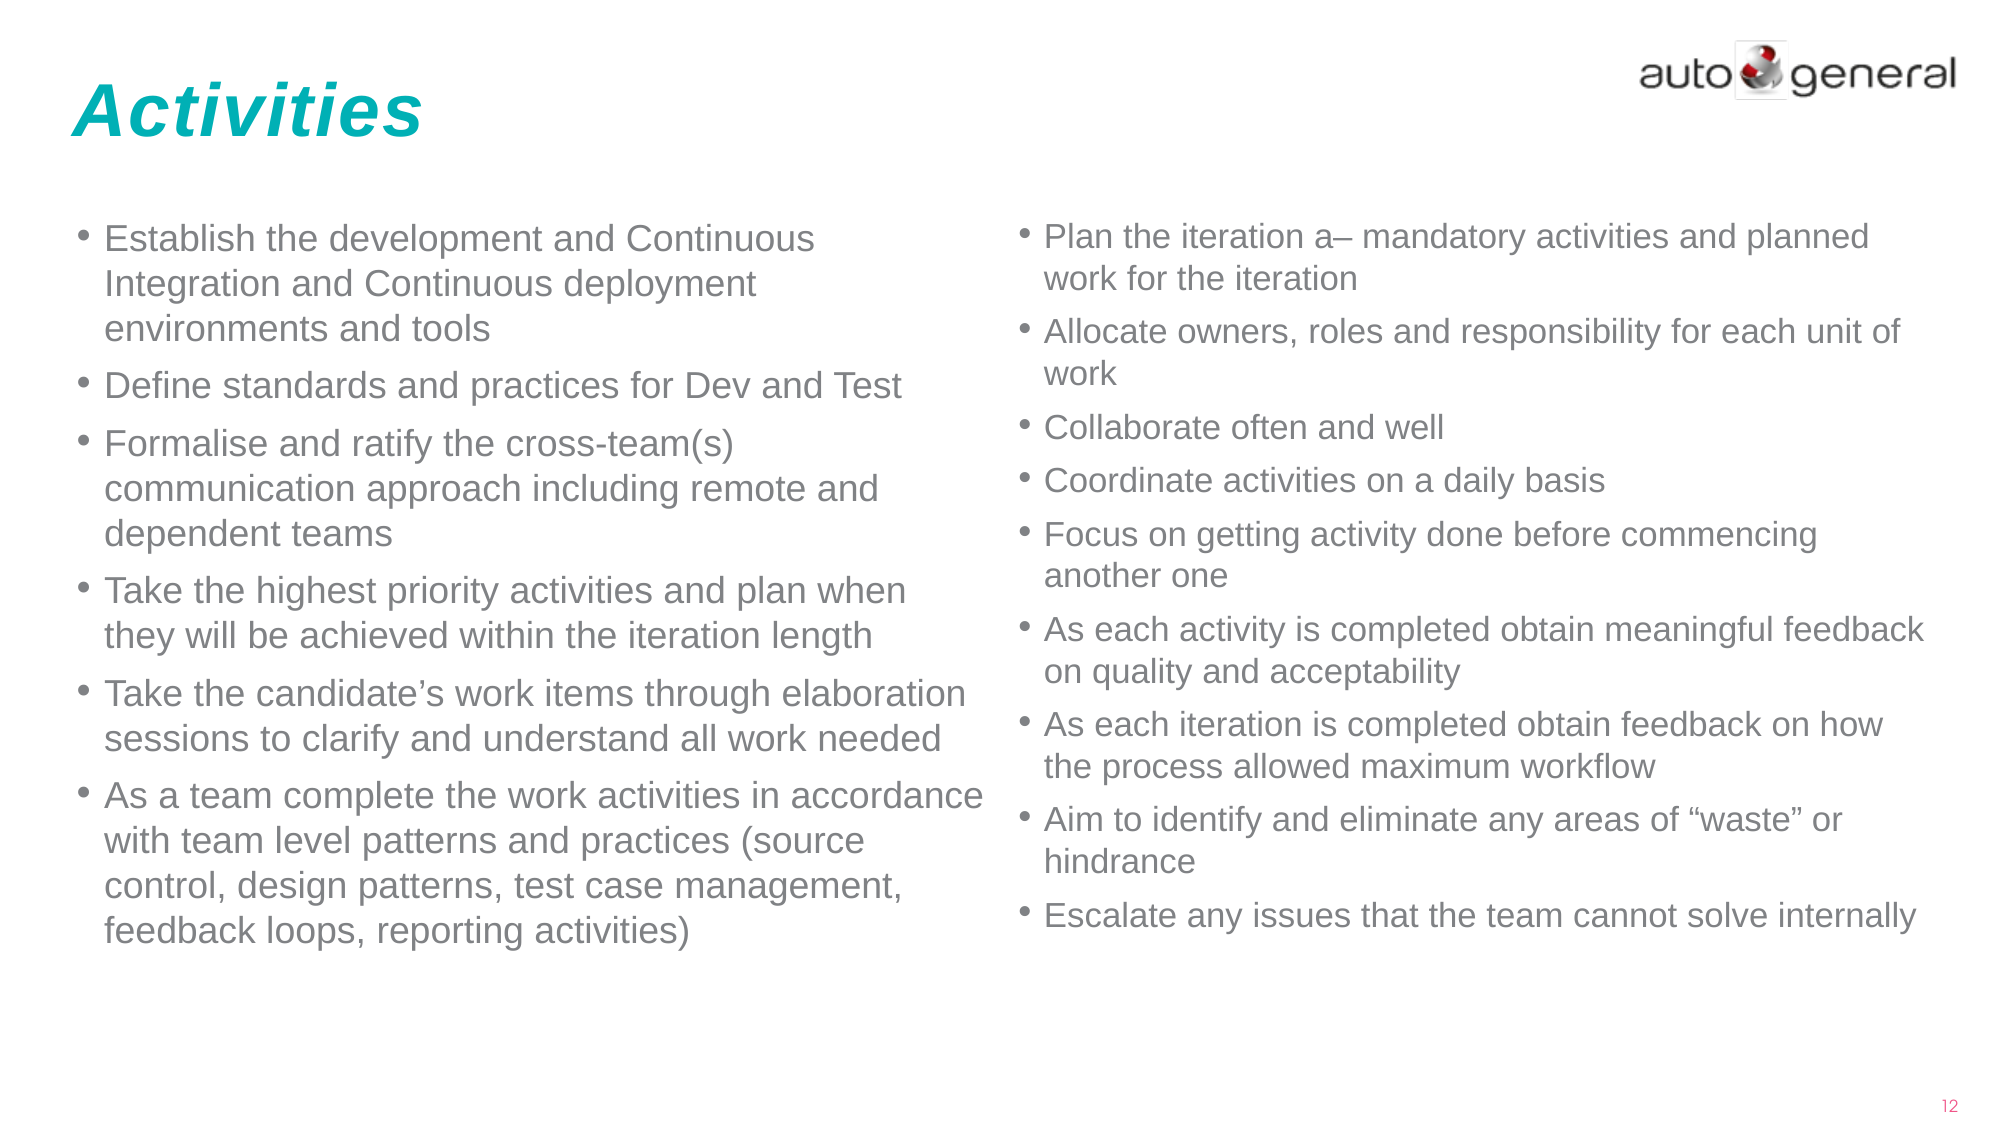

# Activities
Establish the development and Continuous Integration and Continuous deployment environments and tools
Define standards and practices for Dev and Test
Formalise and ratify the cross-team(s) communication approach including remote and dependent teams
Take the highest priority activities and plan when they will be achieved within the iteration length
Take the candidate’s work items through elaboration sessions to clarify and understand all work needed
As a team complete the work activities in accordance with team level patterns and practices (source control, design patterns, test case management, feedback loops, reporting activities)

Plan the iteration a– mandatory activities and planned work for the iteration
Allocate owners, roles and responsibility for each unit of work
Collaborate often and well
Coordinate activities on a daily basis
Focus on getting activity done before commencing another one
As each activity is completed obtain meaningful feedback on quality and acceptability
As each iteration is completed obtain feedback on how the process allowed maximum workflow
Aim to identify and eliminate any areas of “waste” or hindrance
Escalate any issues that the team cannot solve internally